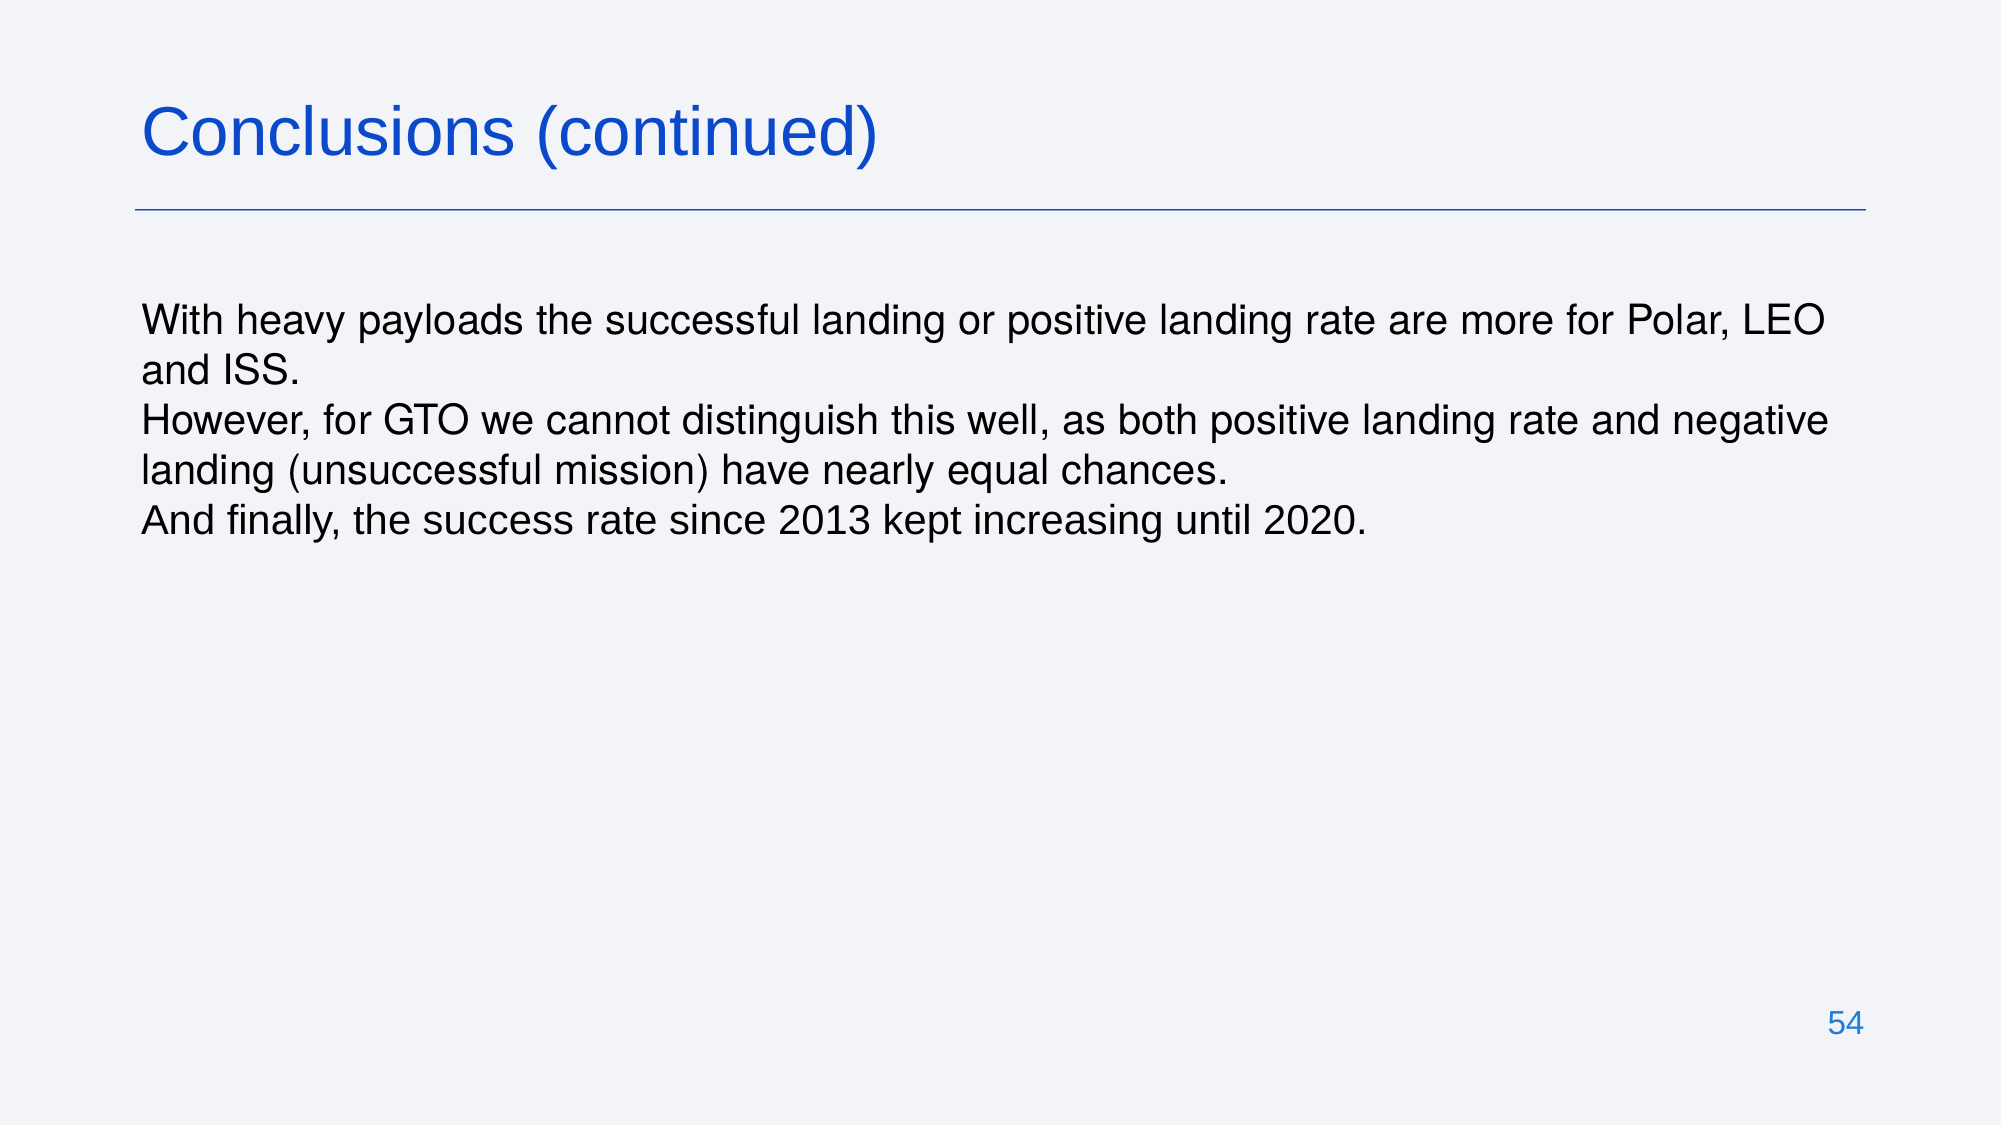

Conclusions (continued)

With heavy payloads the successful landing or positive landing rate are more for Polar, LEO and ISS.
However, for GTO we cannot distinguish this well, as both positive landing rate and negative landing (unsuccessful mission) have nearly equal chances.
And finally, the success rate since 2013 kept increasing until 2020.
54